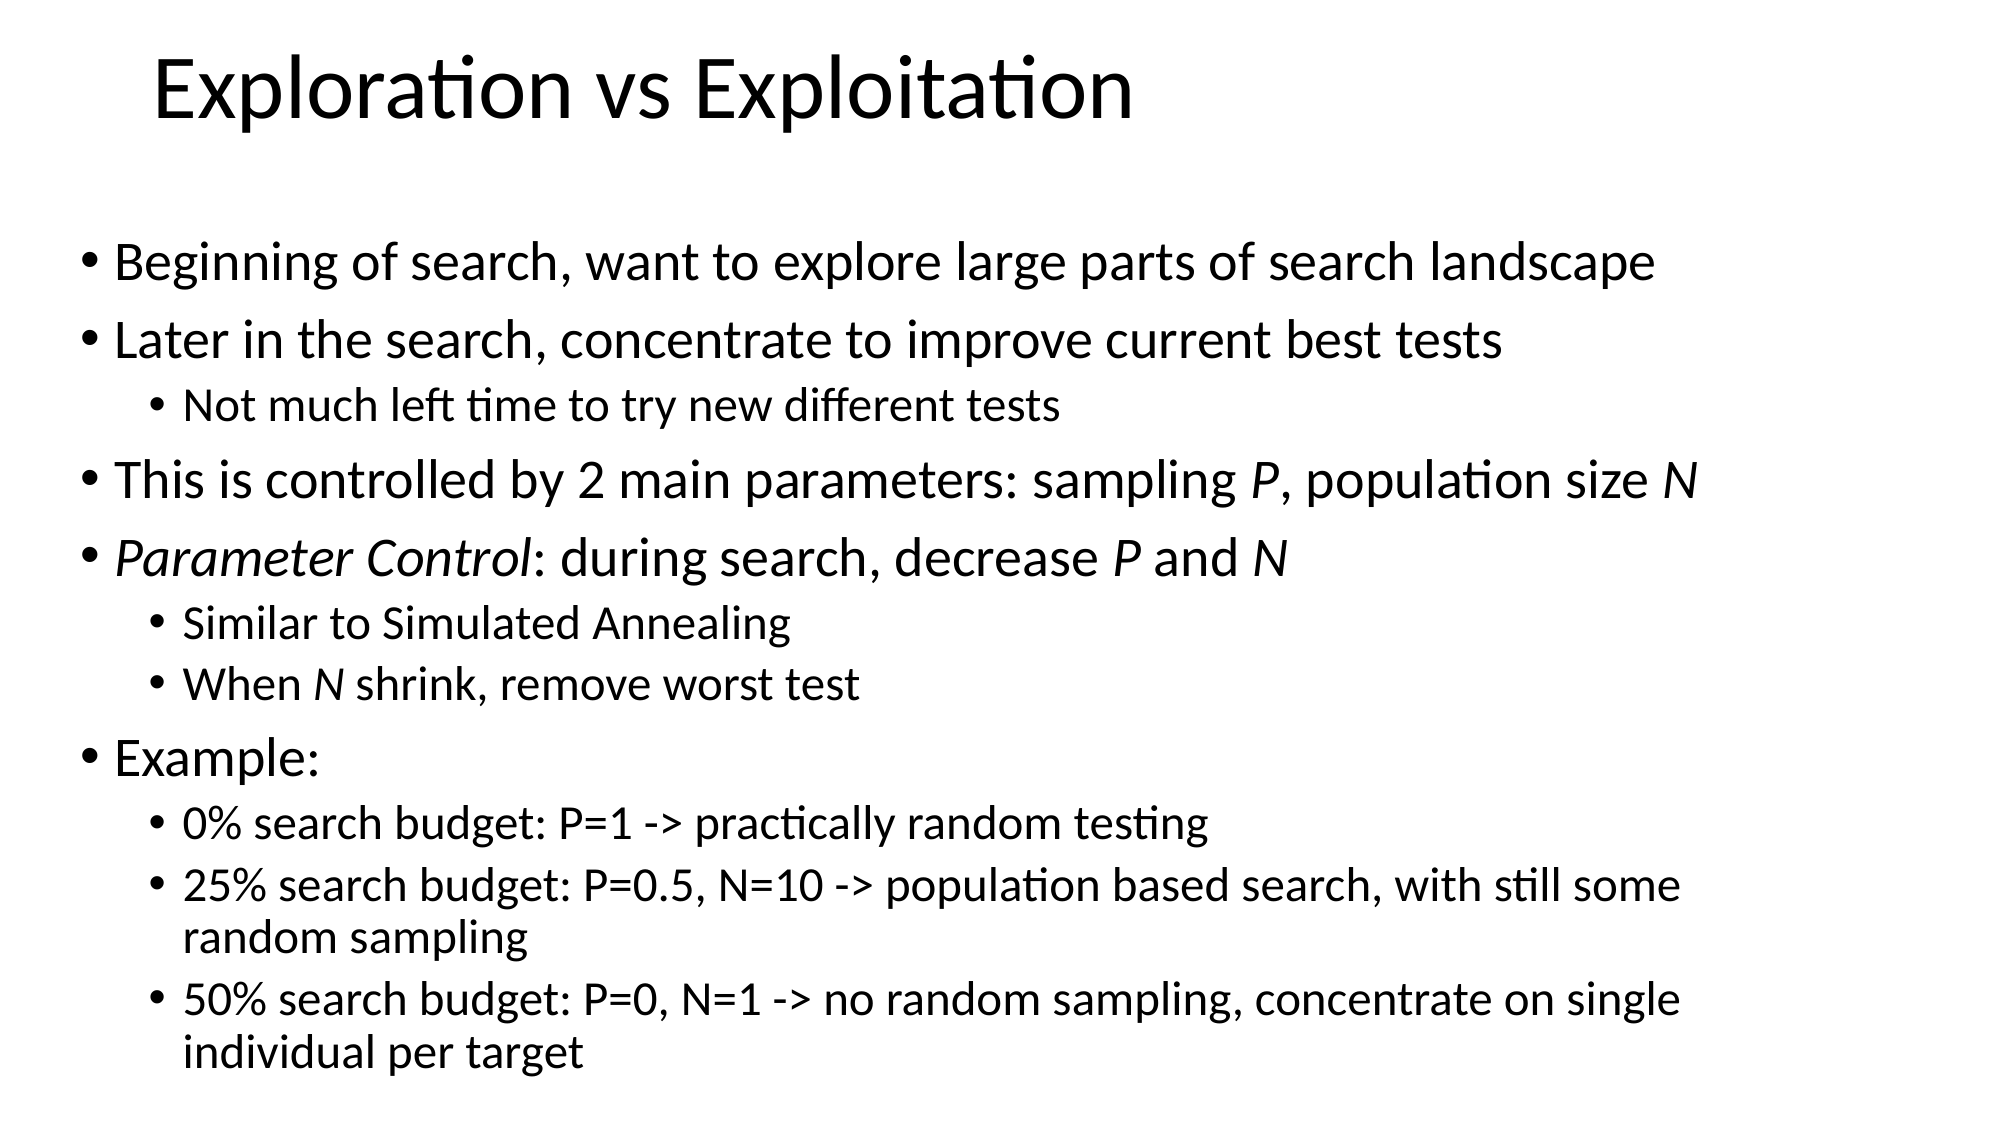

# Exploration vs Exploitation
Beginning of search, want to explore large parts of search landscape
Later in the search, concentrate to improve current best tests
Not much left time to try new different tests
This is controlled by 2 main parameters: sampling P, population size N
Parameter Control: during search, decrease P and N
Similar to Simulated Annealing
When N shrink, remove worst test
Example:
0% search budget: P=1 -> practically random testing
25% search budget: P=0.5, N=10 -> population based search, with still some random sampling
50% search budget: P=0, N=1 -> no random sampling, concentrate on single individual per target